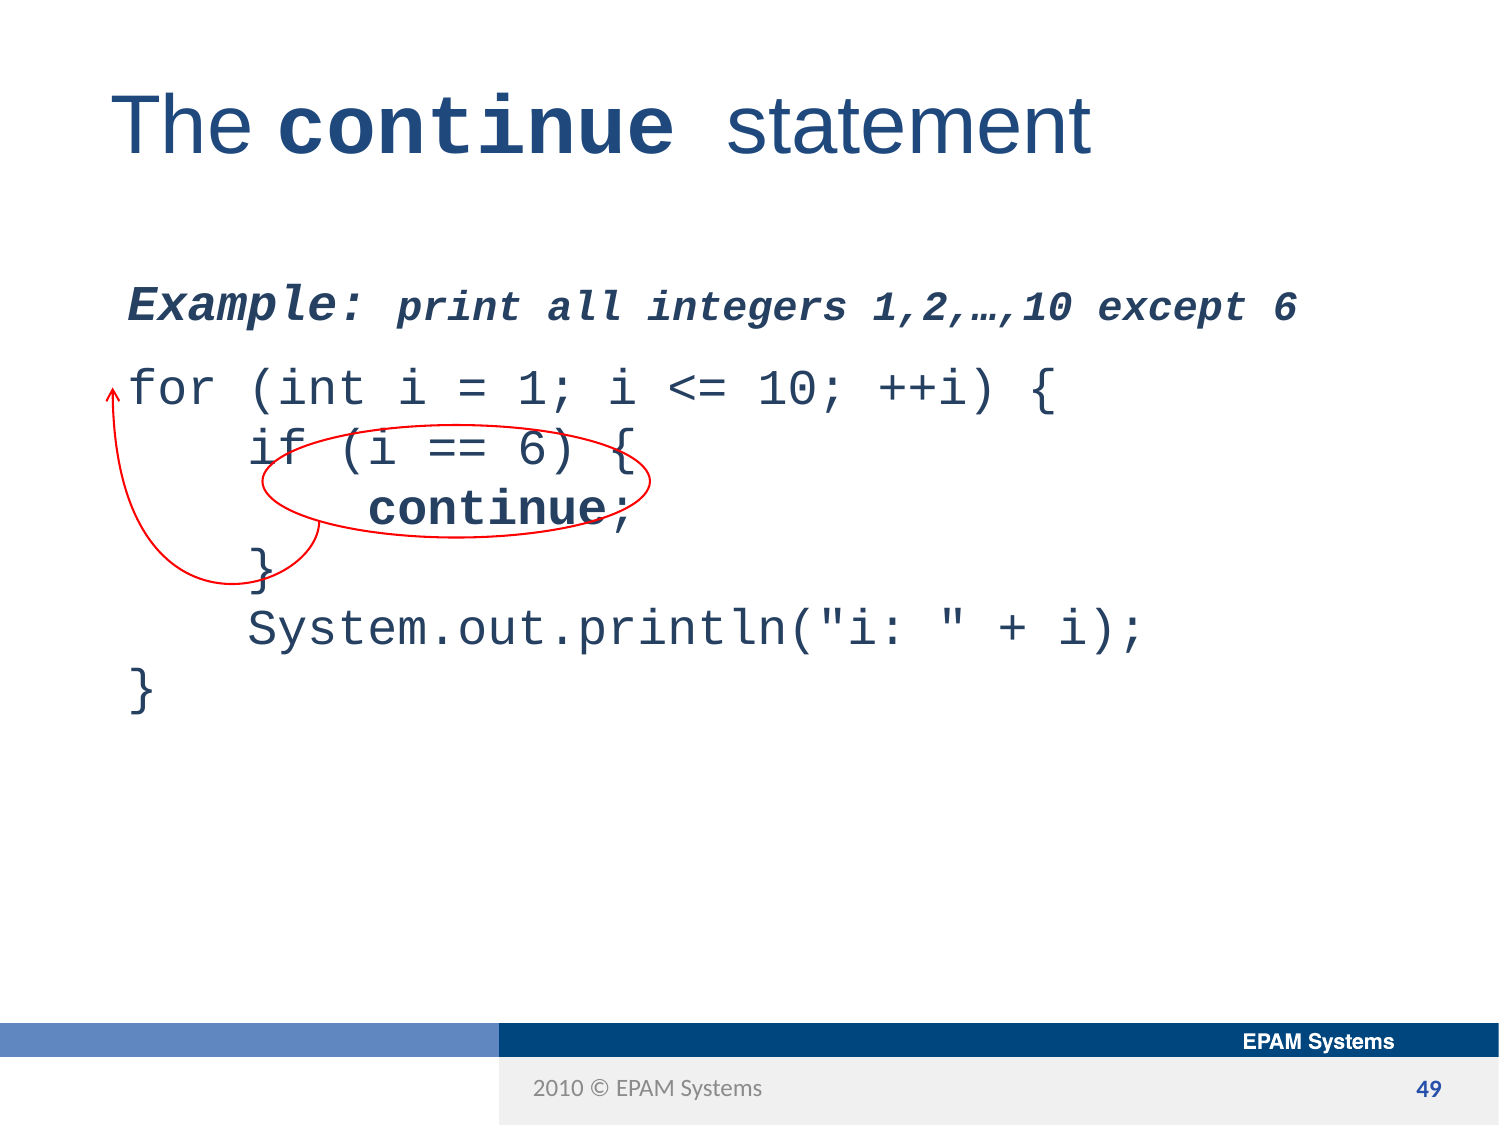

The continue statement

Example: print all integers 1,2,…,10 except 6
for (int i = 1; i <= 10; ++i) {
    if (i == 6) {
        continue;
    }
    System.out.println("i: " + i);
}